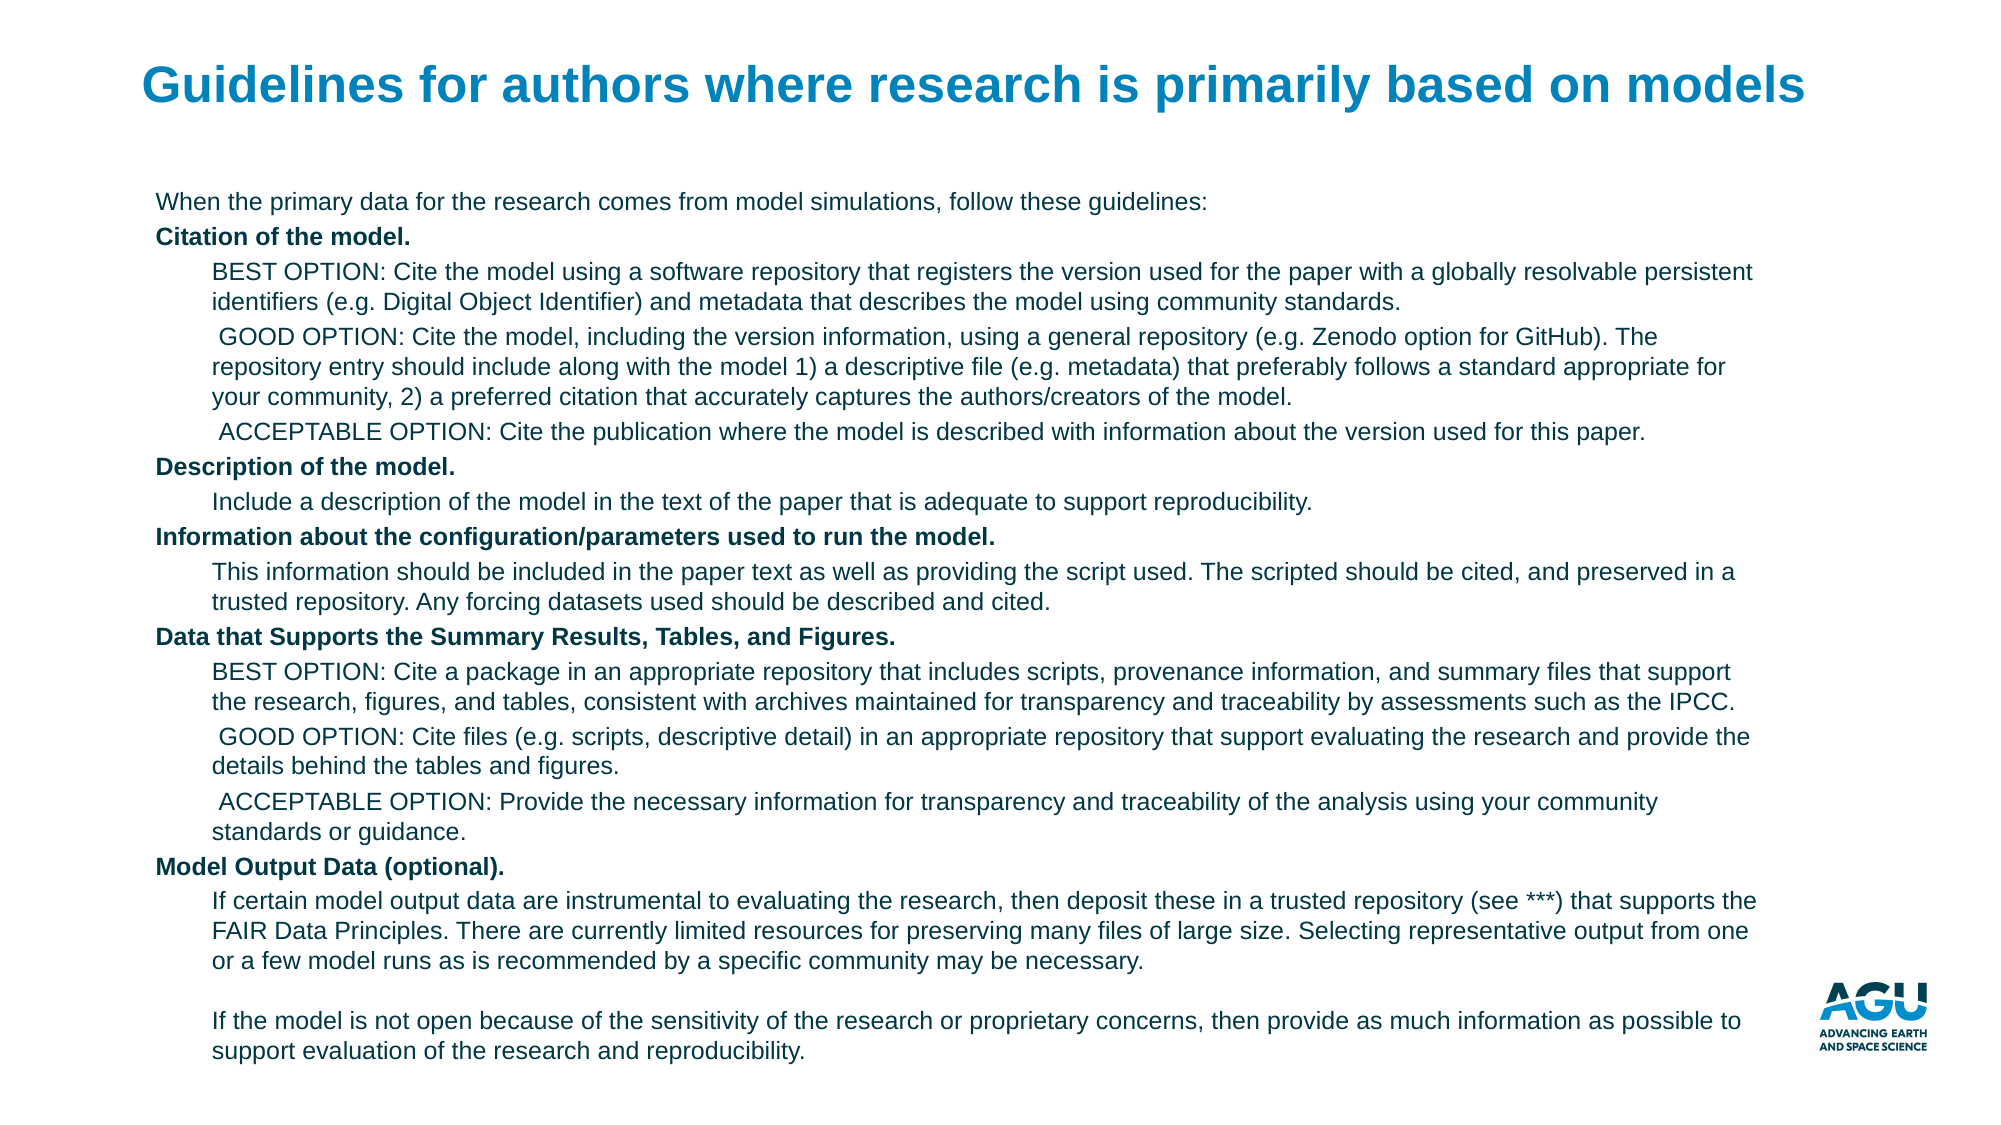

Guidelines for authors where research is primarily based on models

When the primary data for the research comes from model simulations, follow these guidelines:
Citation of the model.
BEST OPTION: Cite the model using a software repository that registers the version used for the paper with a globally resolvable persistent identifiers (e.g. Digital Object Identifier) and metadata that describes the model using community standards.
 GOOD OPTION: Cite the model, including the version information, using a general repository (e.g. Zenodo option for GitHub). The repository entry should include along with the model 1) a descriptive file (e.g. metadata) that preferably follows a standard appropriate for your community, 2) a preferred citation that accurately captures the authors/creators of the model.
 ACCEPTABLE OPTION: Cite the publication where the model is described with information about the version used for this paper.
Description of the model.
Include a description of the model in the text of the paper that is adequate to support reproducibility.
Information about the configuration/parameters used to run the model.
This information should be included in the paper text as well as providing the script used. The scripted should be cited, and preserved in a trusted repository. Any forcing datasets used should be described and cited.
Data that Supports the Summary Results, Tables, and Figures.
BEST OPTION: Cite a package in an appropriate repository that includes scripts, provenance information, and summary files that support the research, figures, and tables, consistent with archives maintained for transparency and traceability by assessments such as the IPCC.
 GOOD OPTION: Cite files (e.g. scripts, descriptive detail) in an appropriate repository that support evaluating the research and provide the details behind the tables and figures.
 ACCEPTABLE OPTION: Provide the necessary information for transparency and traceability of the analysis using your community standards or guidance.
Model Output Data (optional).
If certain model output data are instrumental to evaluating the research, then deposit these in a trusted repository (see ***) that supports the FAIR Data Principles. There are currently limited resources for preserving many files of large size. Selecting representative output from one or a few model runs as is recommended by a specific community may be necessary.
If the model is not open because of the sensitivity of the research or proprietary concerns, then provide as much information as possible to support evaluation of the research and reproducibility.